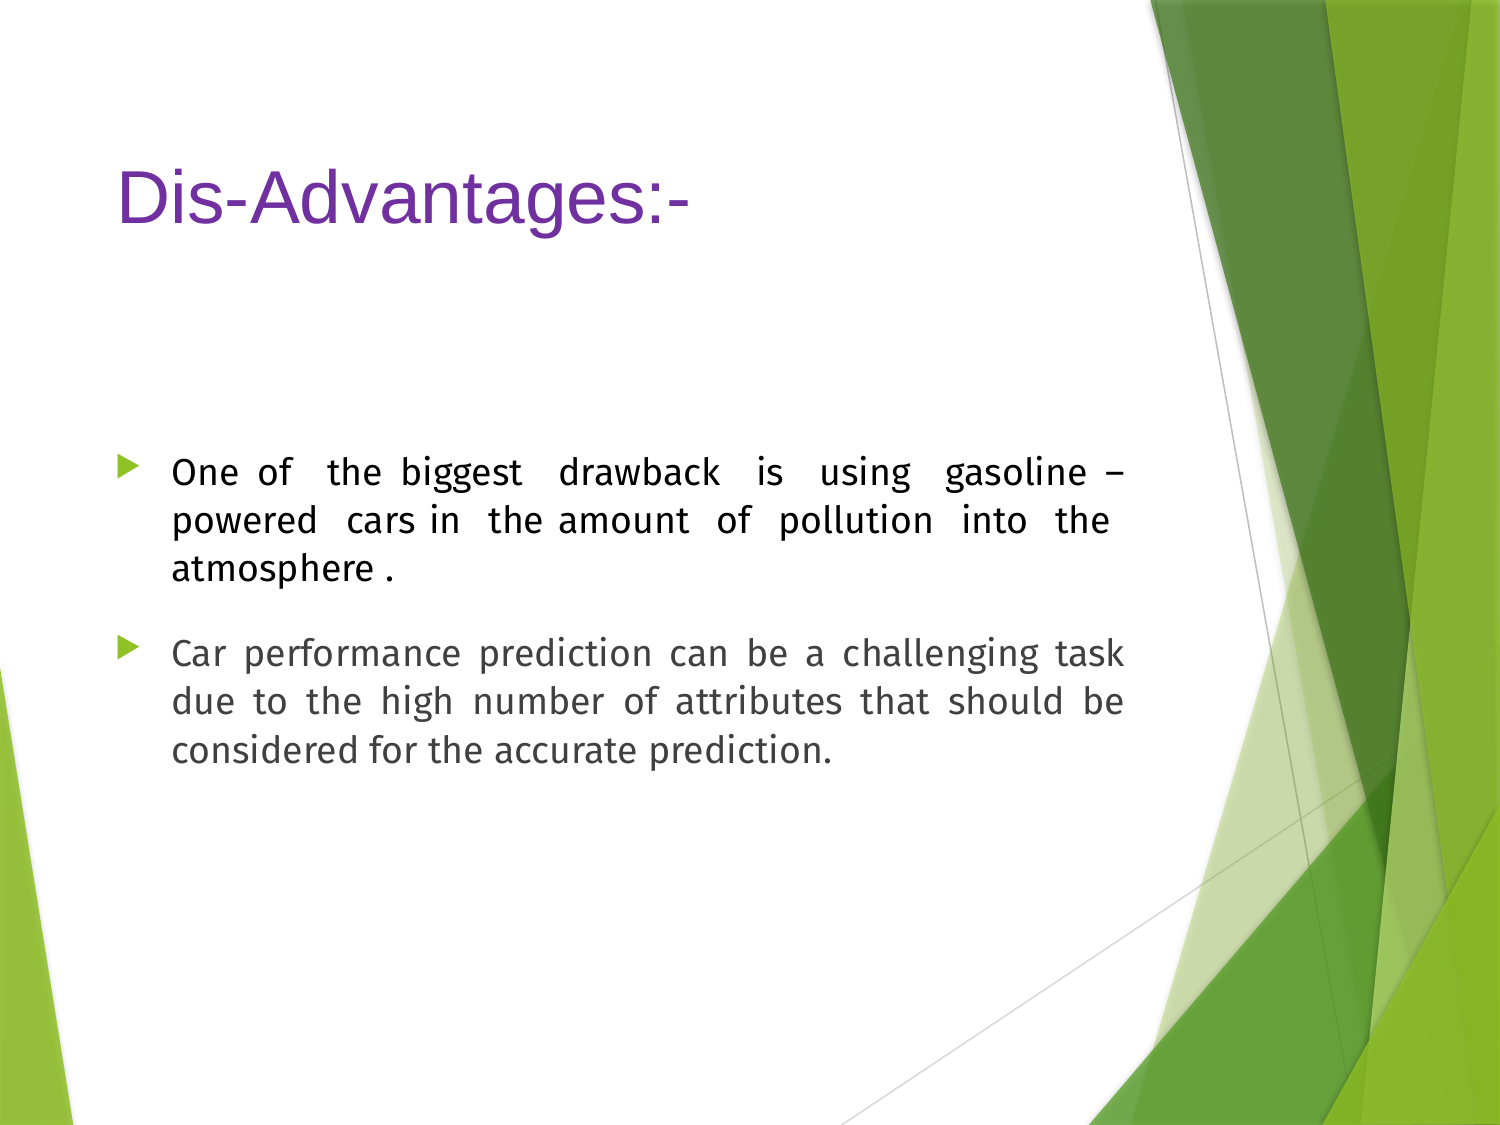

# Dis-Advantages:-

One of  the biggest  drawback  is  using  gasoline –powered  cars in  the amount  of  pollution  into  the  atmosphere .
Car performance prediction can be a challenging task due to the high number of attributes that should be considered for the accurate prediction.